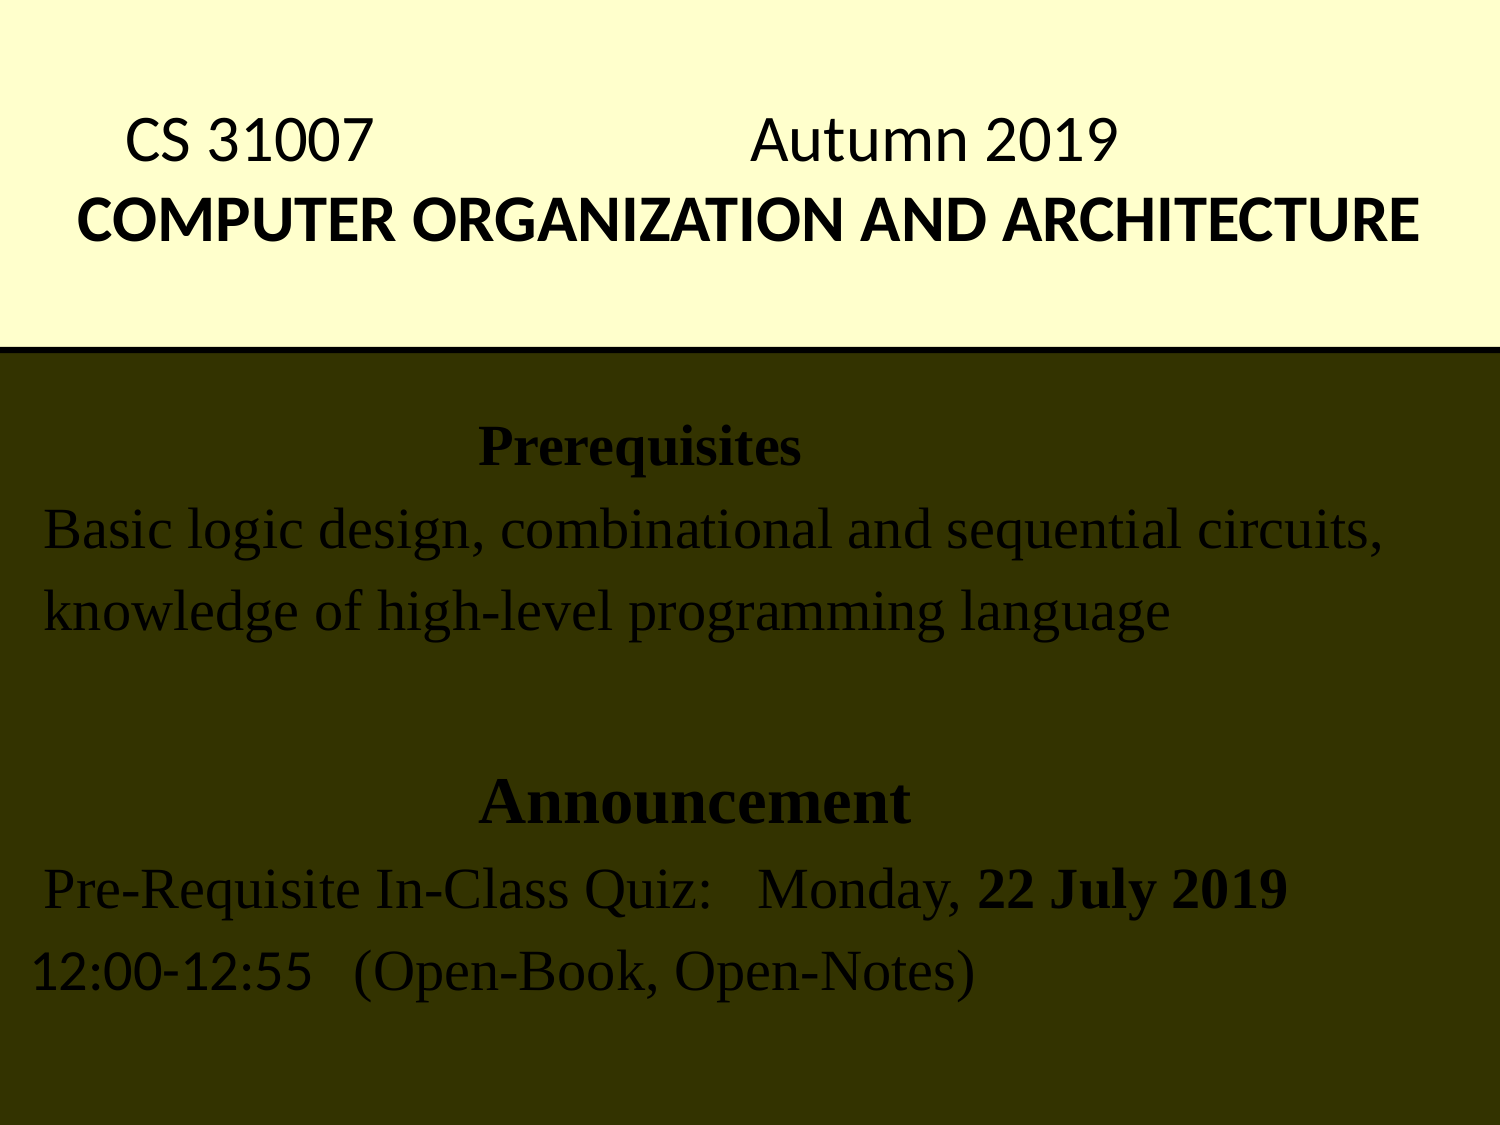

# CS 31007                         Autumn 2019 COMPUTER ORGANIZATION AND ARCHITECTURE

			 Prerequisites
  Basic logic design, combinational and sequential circuits,
  knowledge of high-level programming language

			 Announcement
  Pre-Requisite In-Class Quiz:   Monday, 22 July 2019
 12:00-12:55   (Open-Book, Open-Notes)